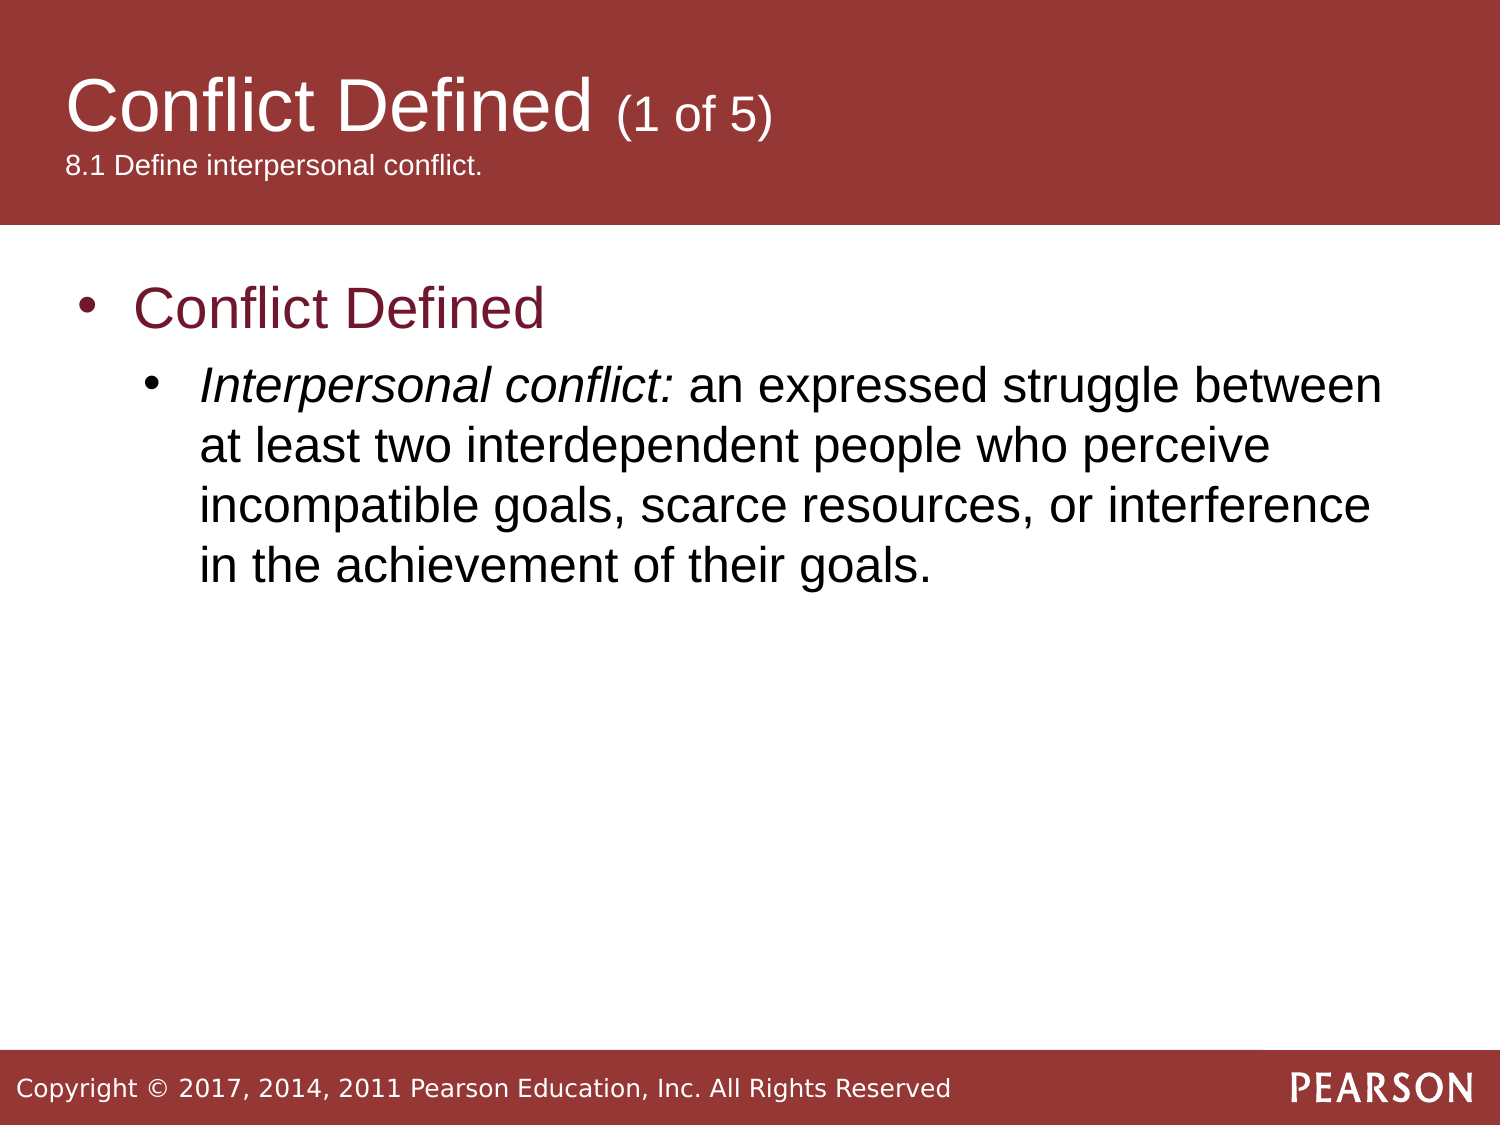

# Conflict Defined (1 of 5) 8.1 Define interpersonal conflict.
Conflict Defined
Interpersonal conflict: an expressed struggle between at least two interdependent people who perceive incompatible goals, scarce resources, or interference in the achievement of their goals.